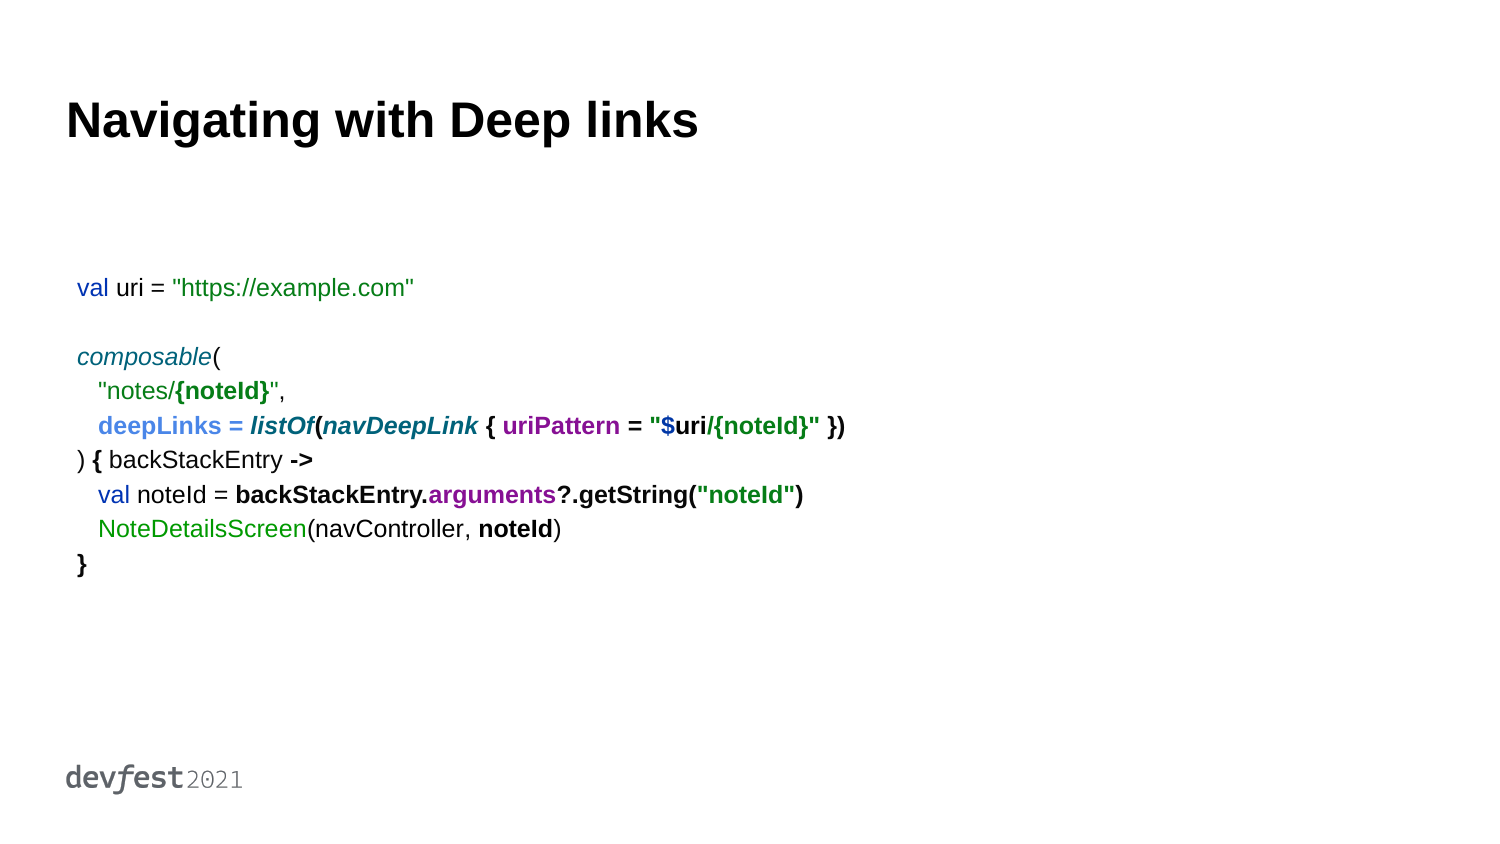

# Navigating with Deep links
val uri = "https://example.com"

composable(
   "notes/{noteId}",
   deepLinks = listOf(navDeepLink { uriPattern = "$uri/{noteId}" })
) { backStackEntry ->
   val noteId = backStackEntry.arguments?.getString("noteId")
   NoteDetailsScreen(navController, noteId)
}